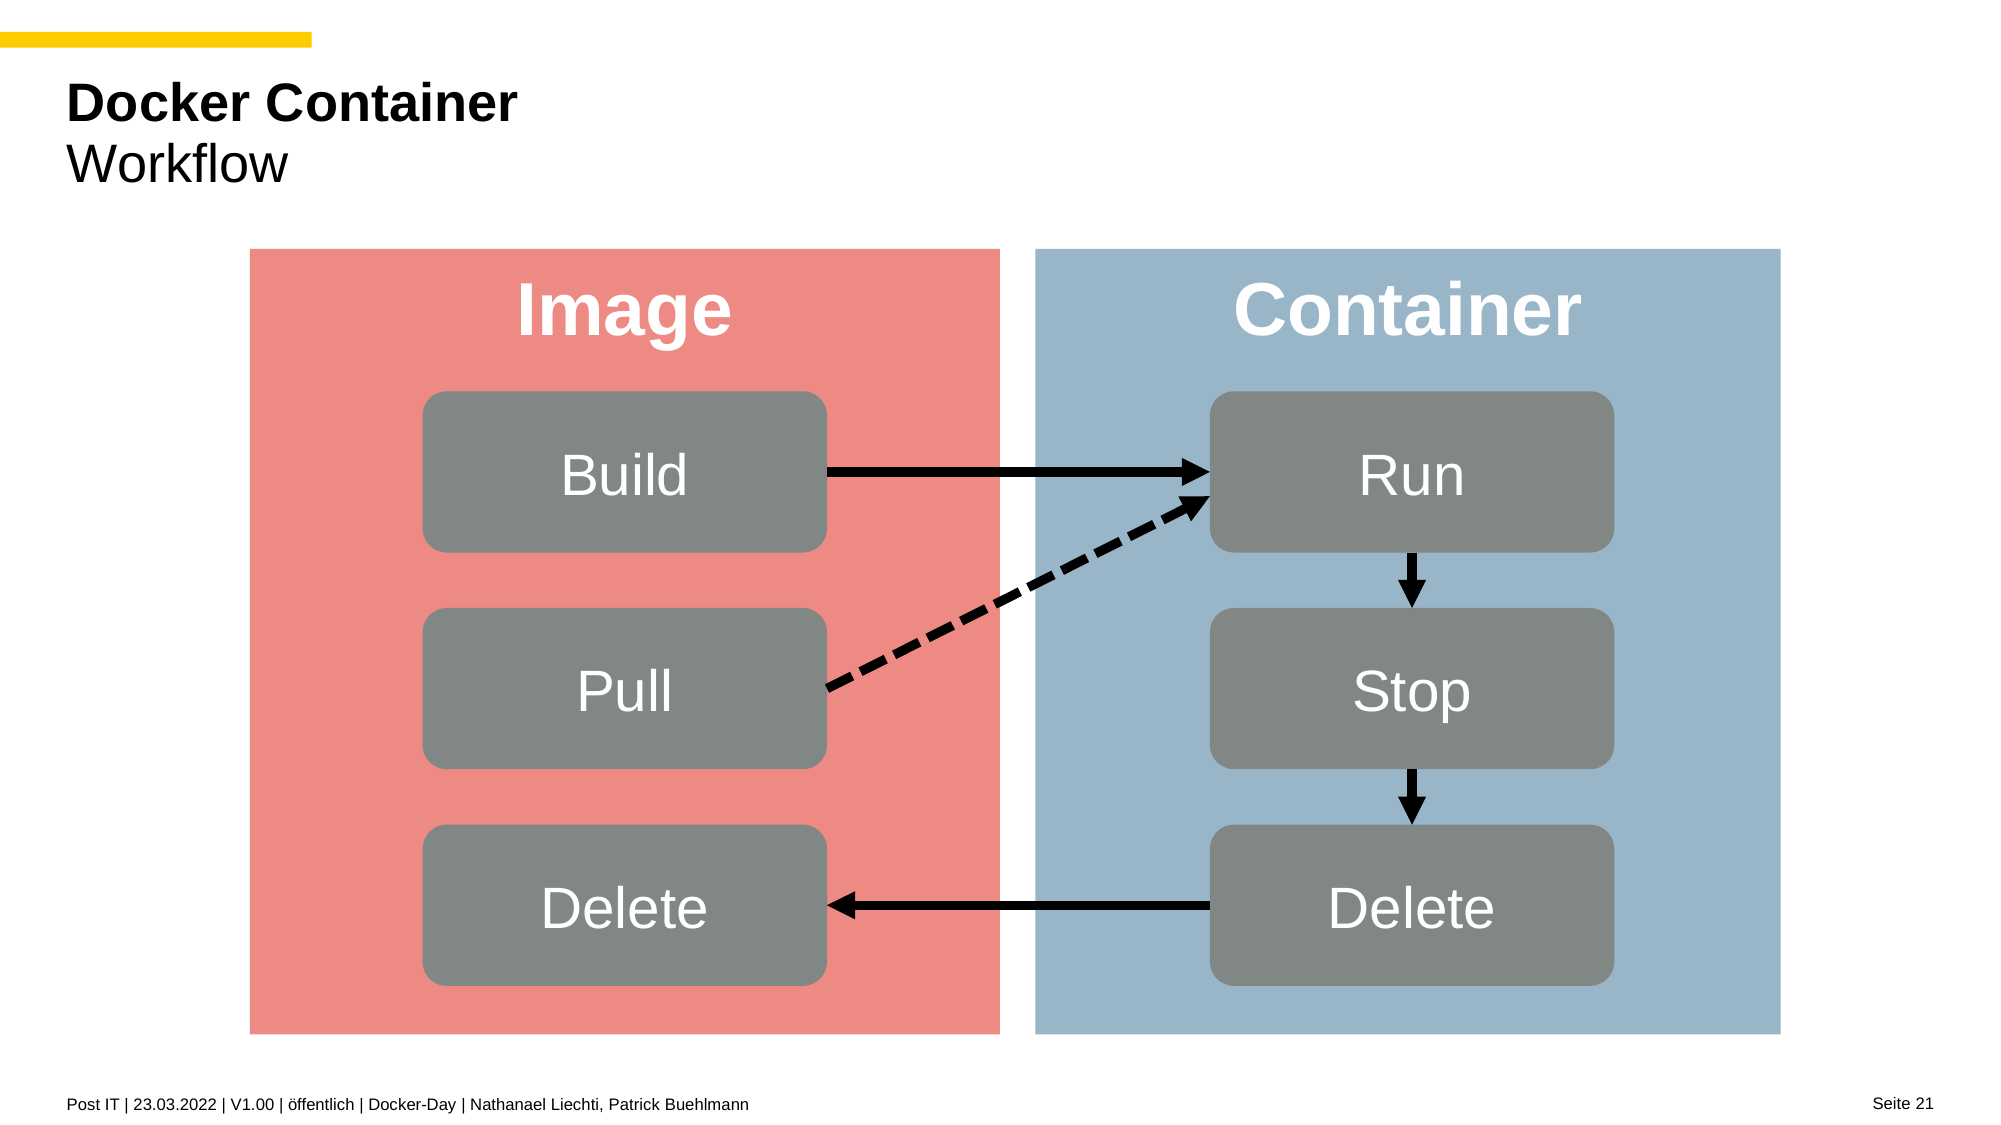

# Docker Container Workflow
Image
Container
Build
Run
Pull
Stop
Delete
Delete
Post IT | 23.03.2022 | V1.00 | öffentlich | Docker-Day | Nathanael Liechti, Patrick Buehlmann
 Seite 21